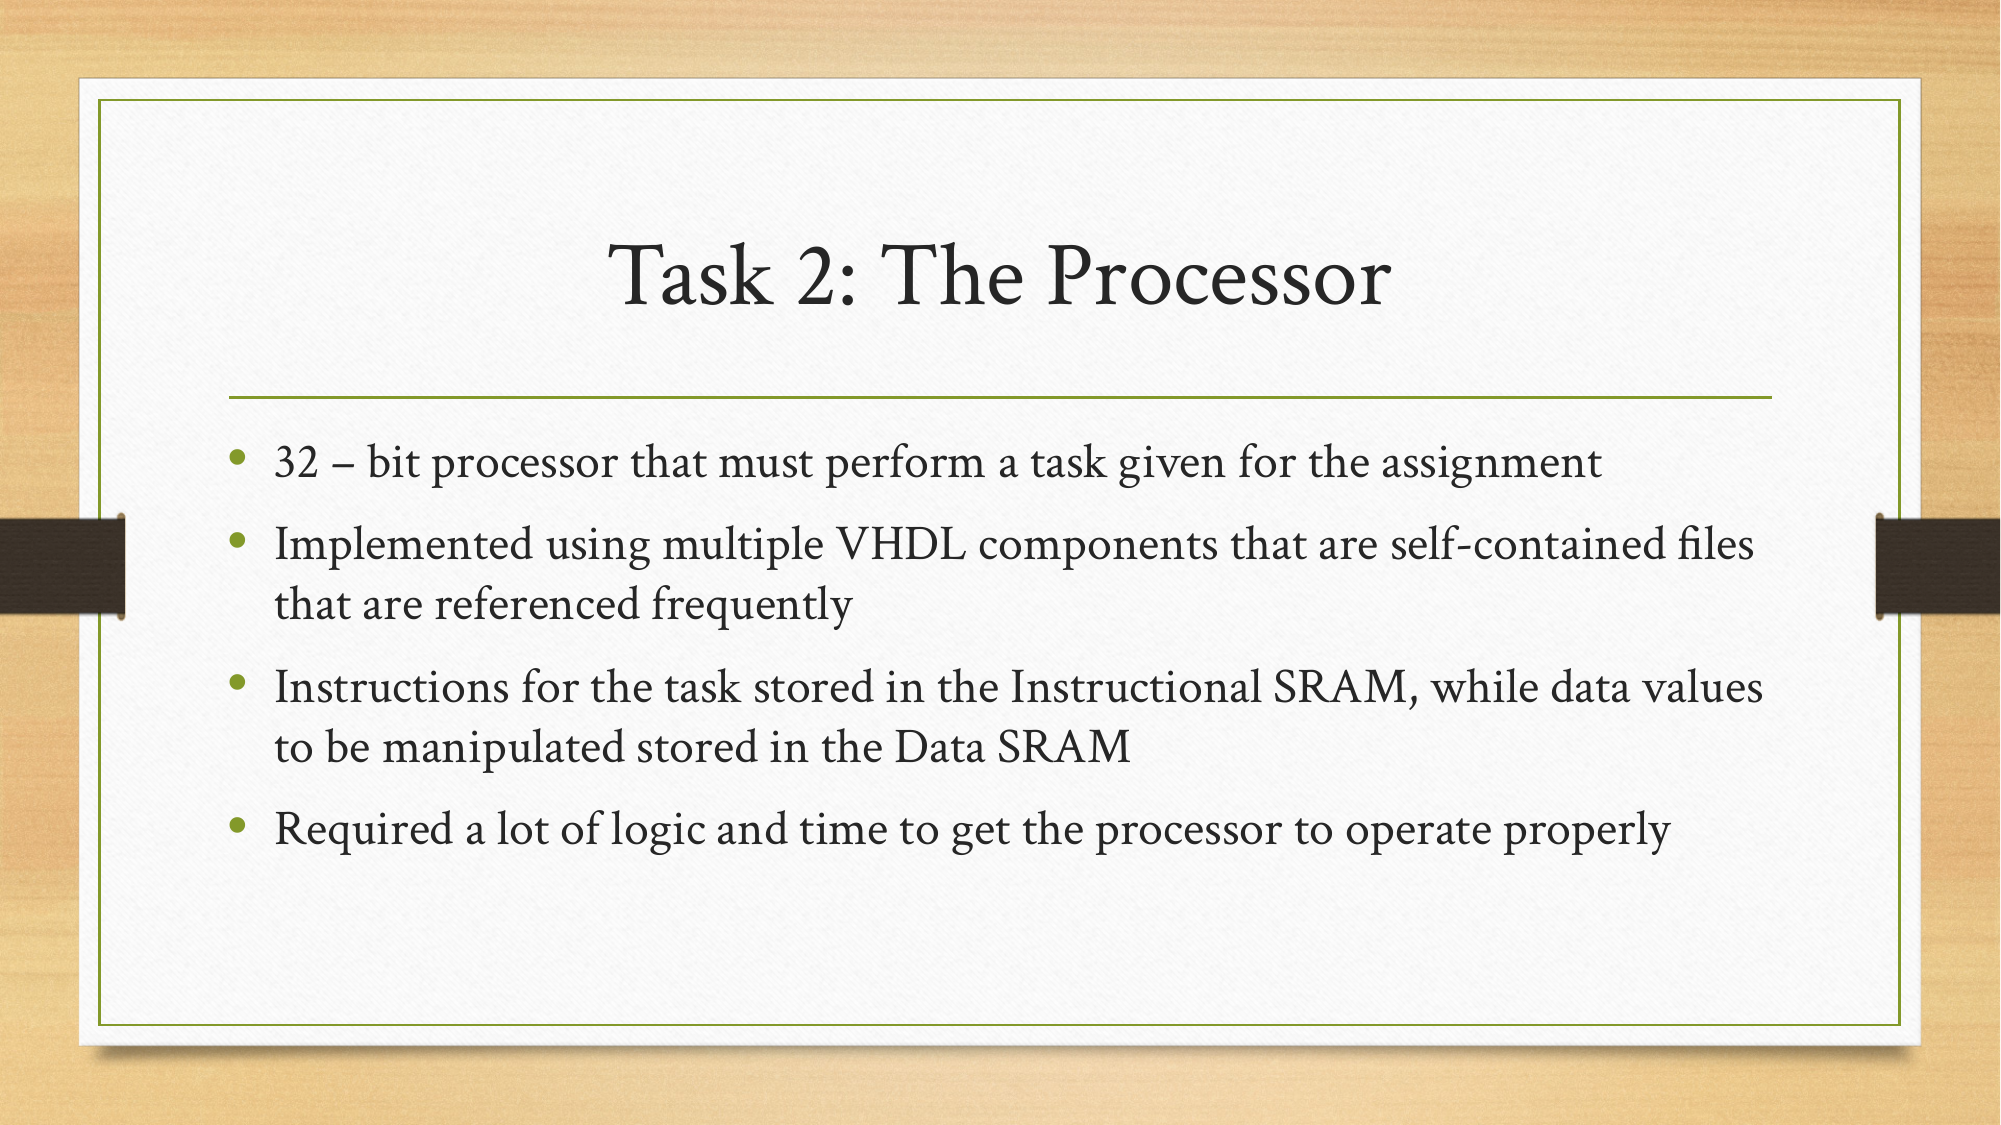

# Task 2: The Processor
32 – bit processor that must perform a task given for the assignment
Implemented using multiple VHDL components that are self-contained files that are referenced frequently
Instructions for the task stored in the Instructional SRAM, while data values to be manipulated stored in the Data SRAM
Required a lot of logic and time to get the processor to operate properly